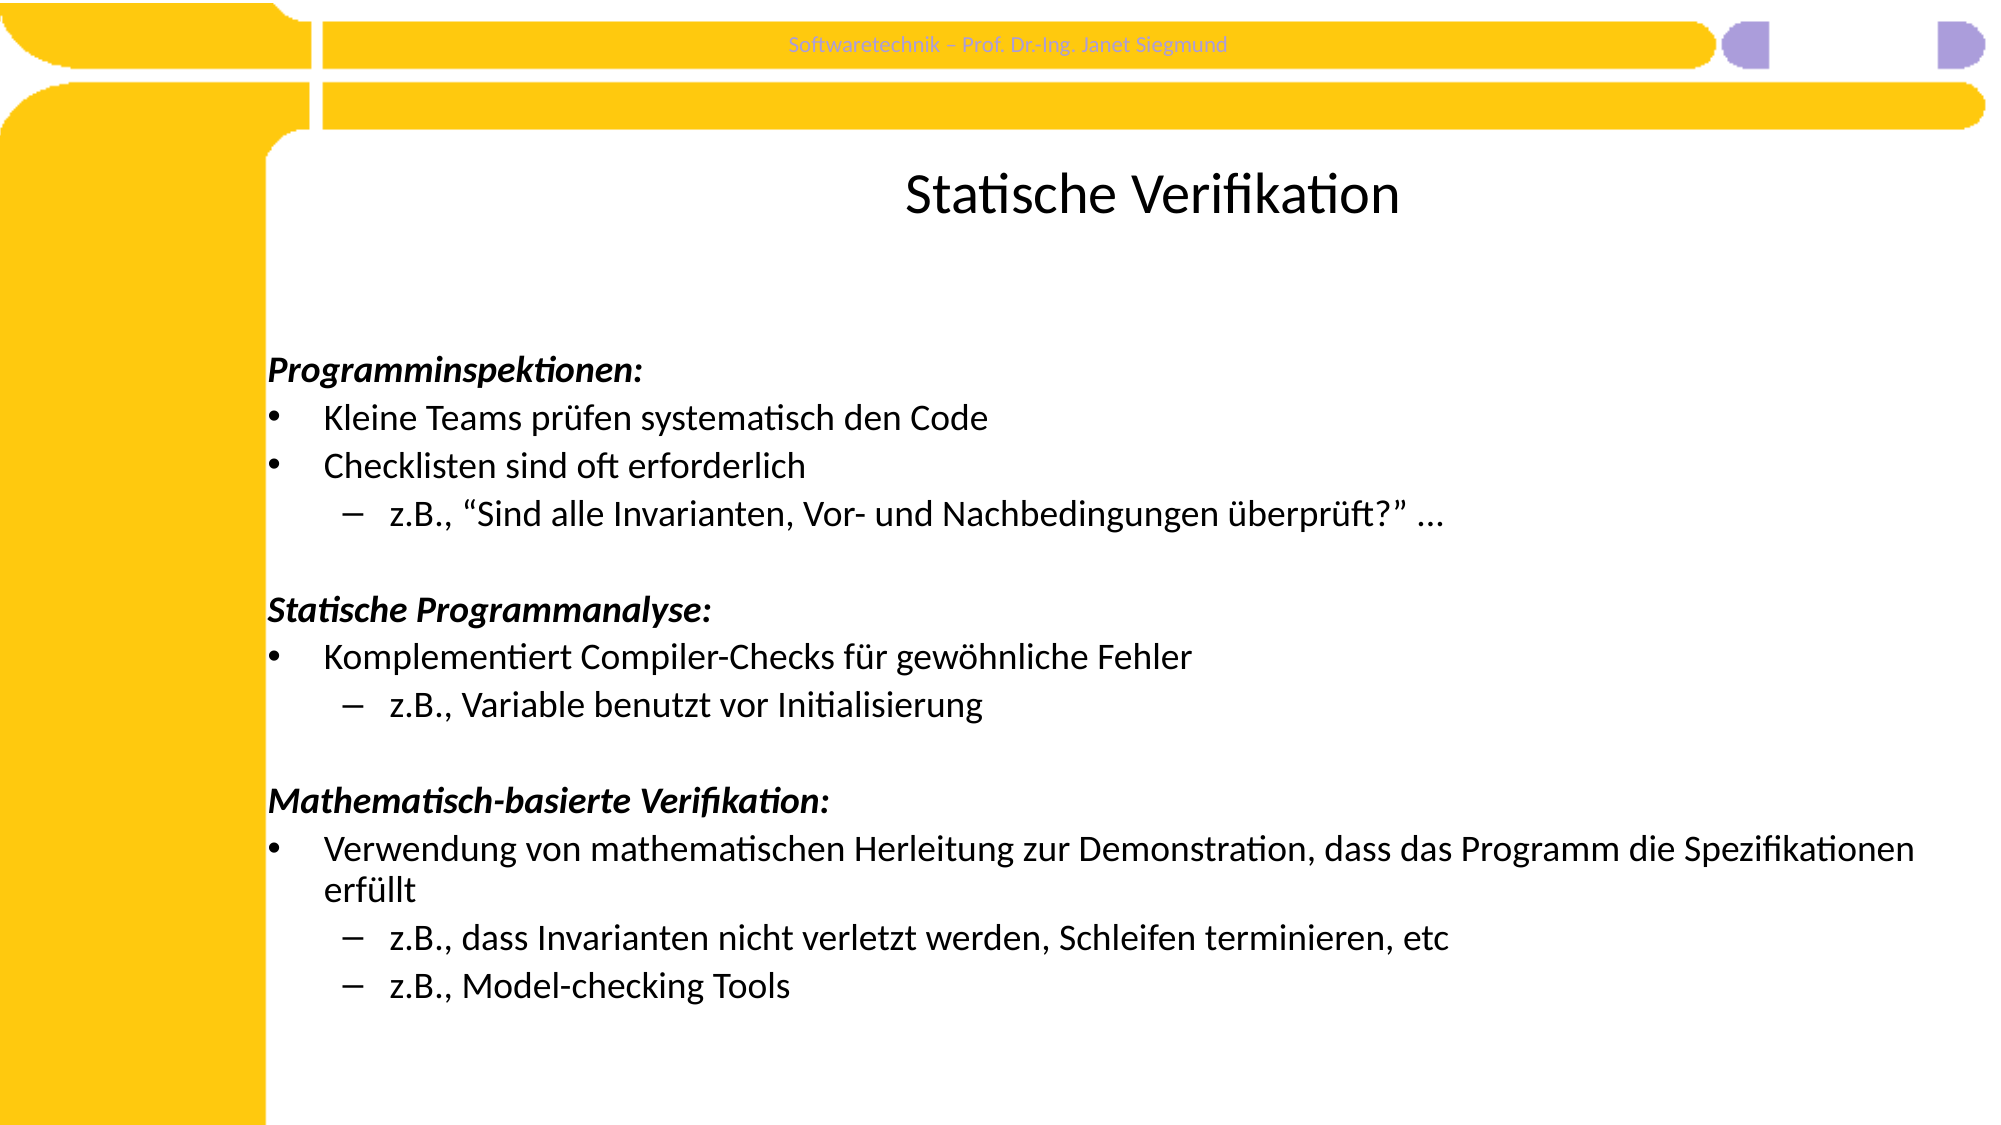

# Statische Verifikation
Programminspektionen:
Kleine Teams prüfen systematisch den Code
Checklisten sind oft erforderlich
z.B., “Sind alle Invarianten, Vor- und Nachbedingungen überprüft?” ...

Statische Programmanalyse:
Komplementiert Compiler-Checks für gewöhnliche Fehler
z.B., Variable benutzt vor Initialisierung

Mathematisch-basierte Verifikation:
Verwendung von mathematischen Herleitung zur Demonstration, dass das Programm die Spezifikationen erfüllt
z.B., dass Invarianten nicht verletzt werden, Schleifen terminieren, etc
z.B., Model-checking Tools